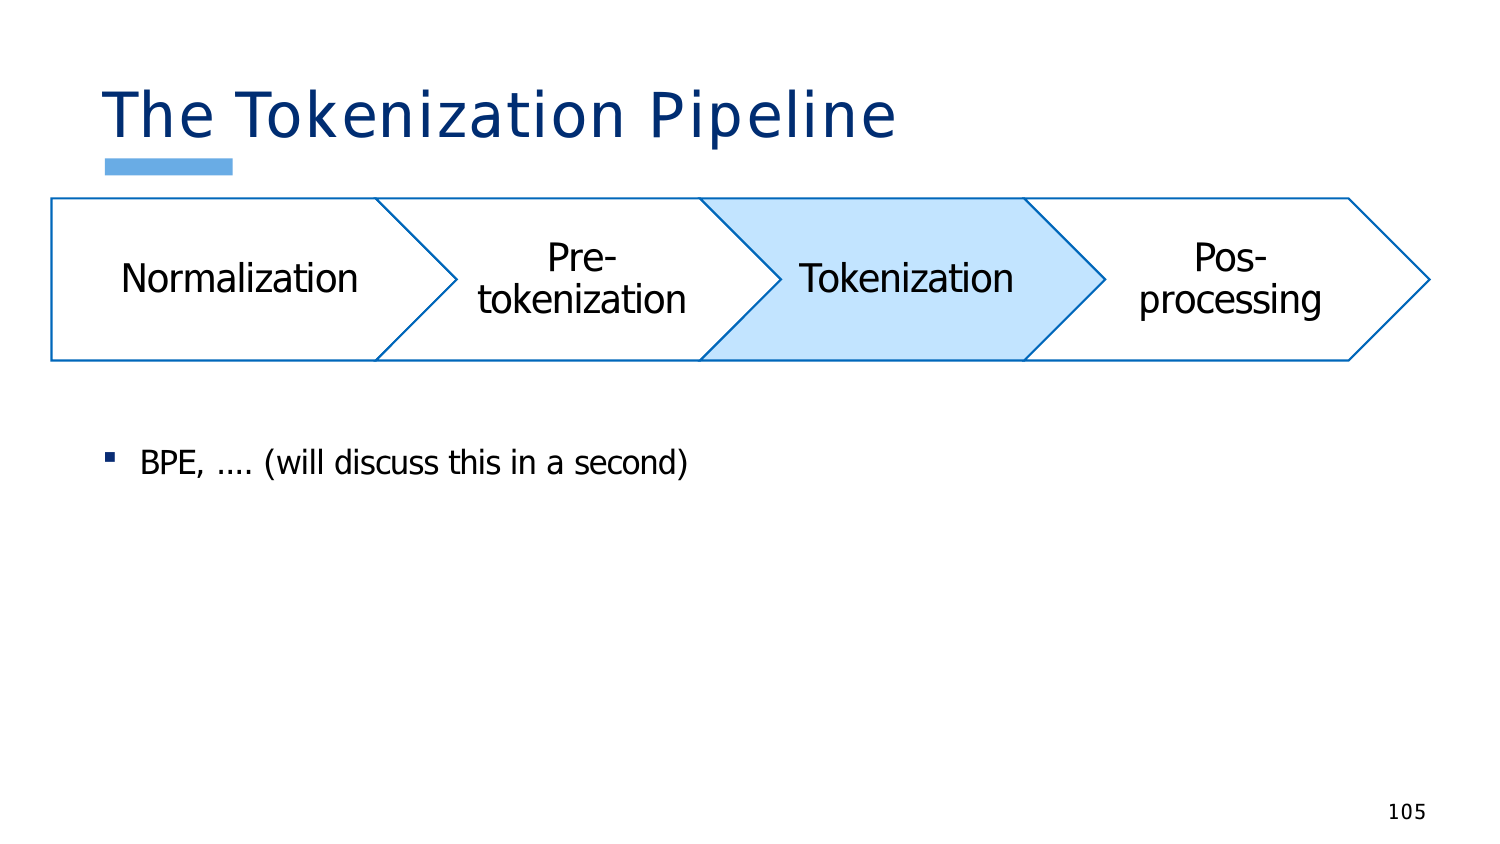

# The Tokenization Pipeline
Normalization
Pre-tokenization
Tokenization
Pos-processing

BPE, …. (will discuss this in a second)